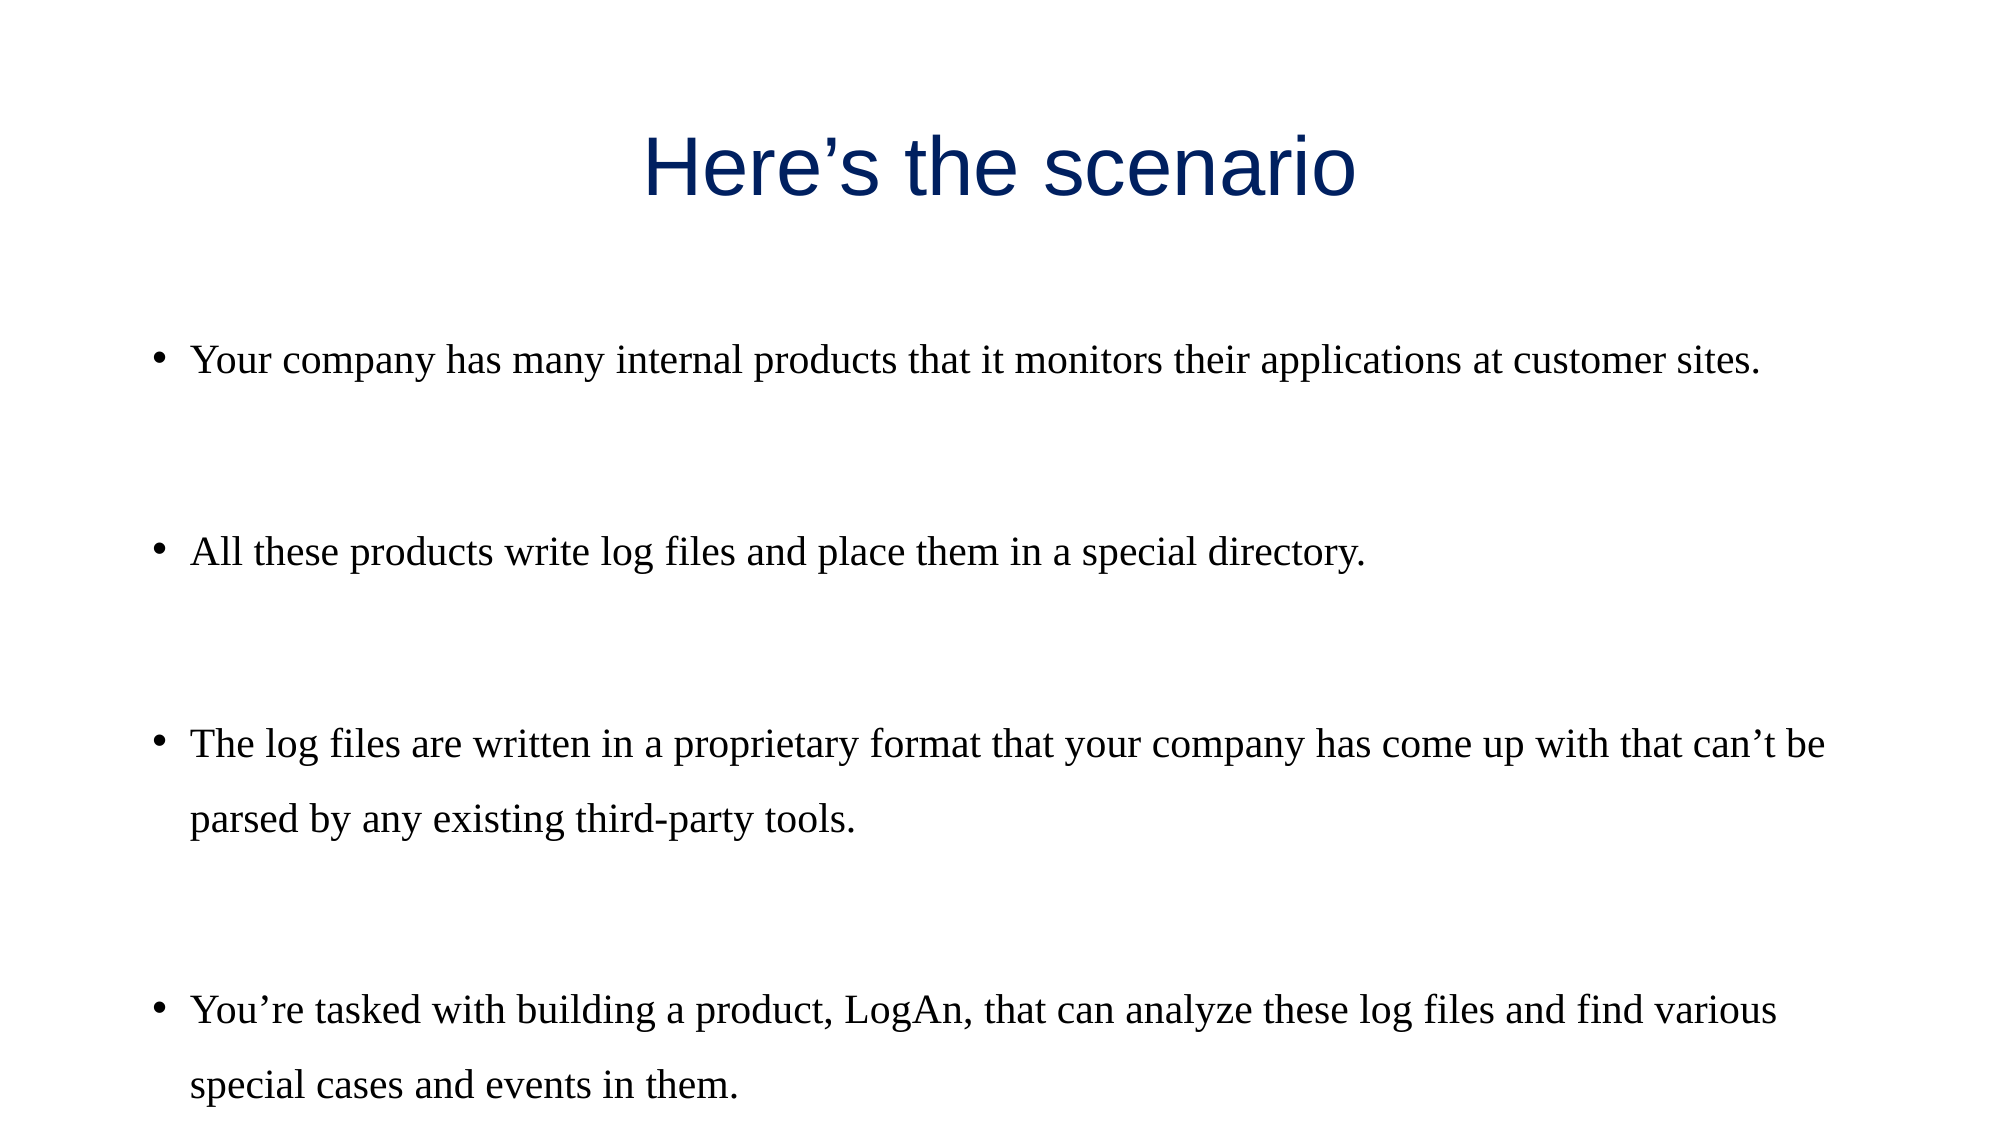

# Here’s the scenario
Your company has many internal products that it monitors their applications at customer sites.

All these products write log files and place them in a special directory.

The log files are written in a proprietary format that your company has come up with that can’t be parsed by any existing third-party tools.

You’re tasked with building a product, LogAn, that can analyze these log files and find various special cases and events in them.